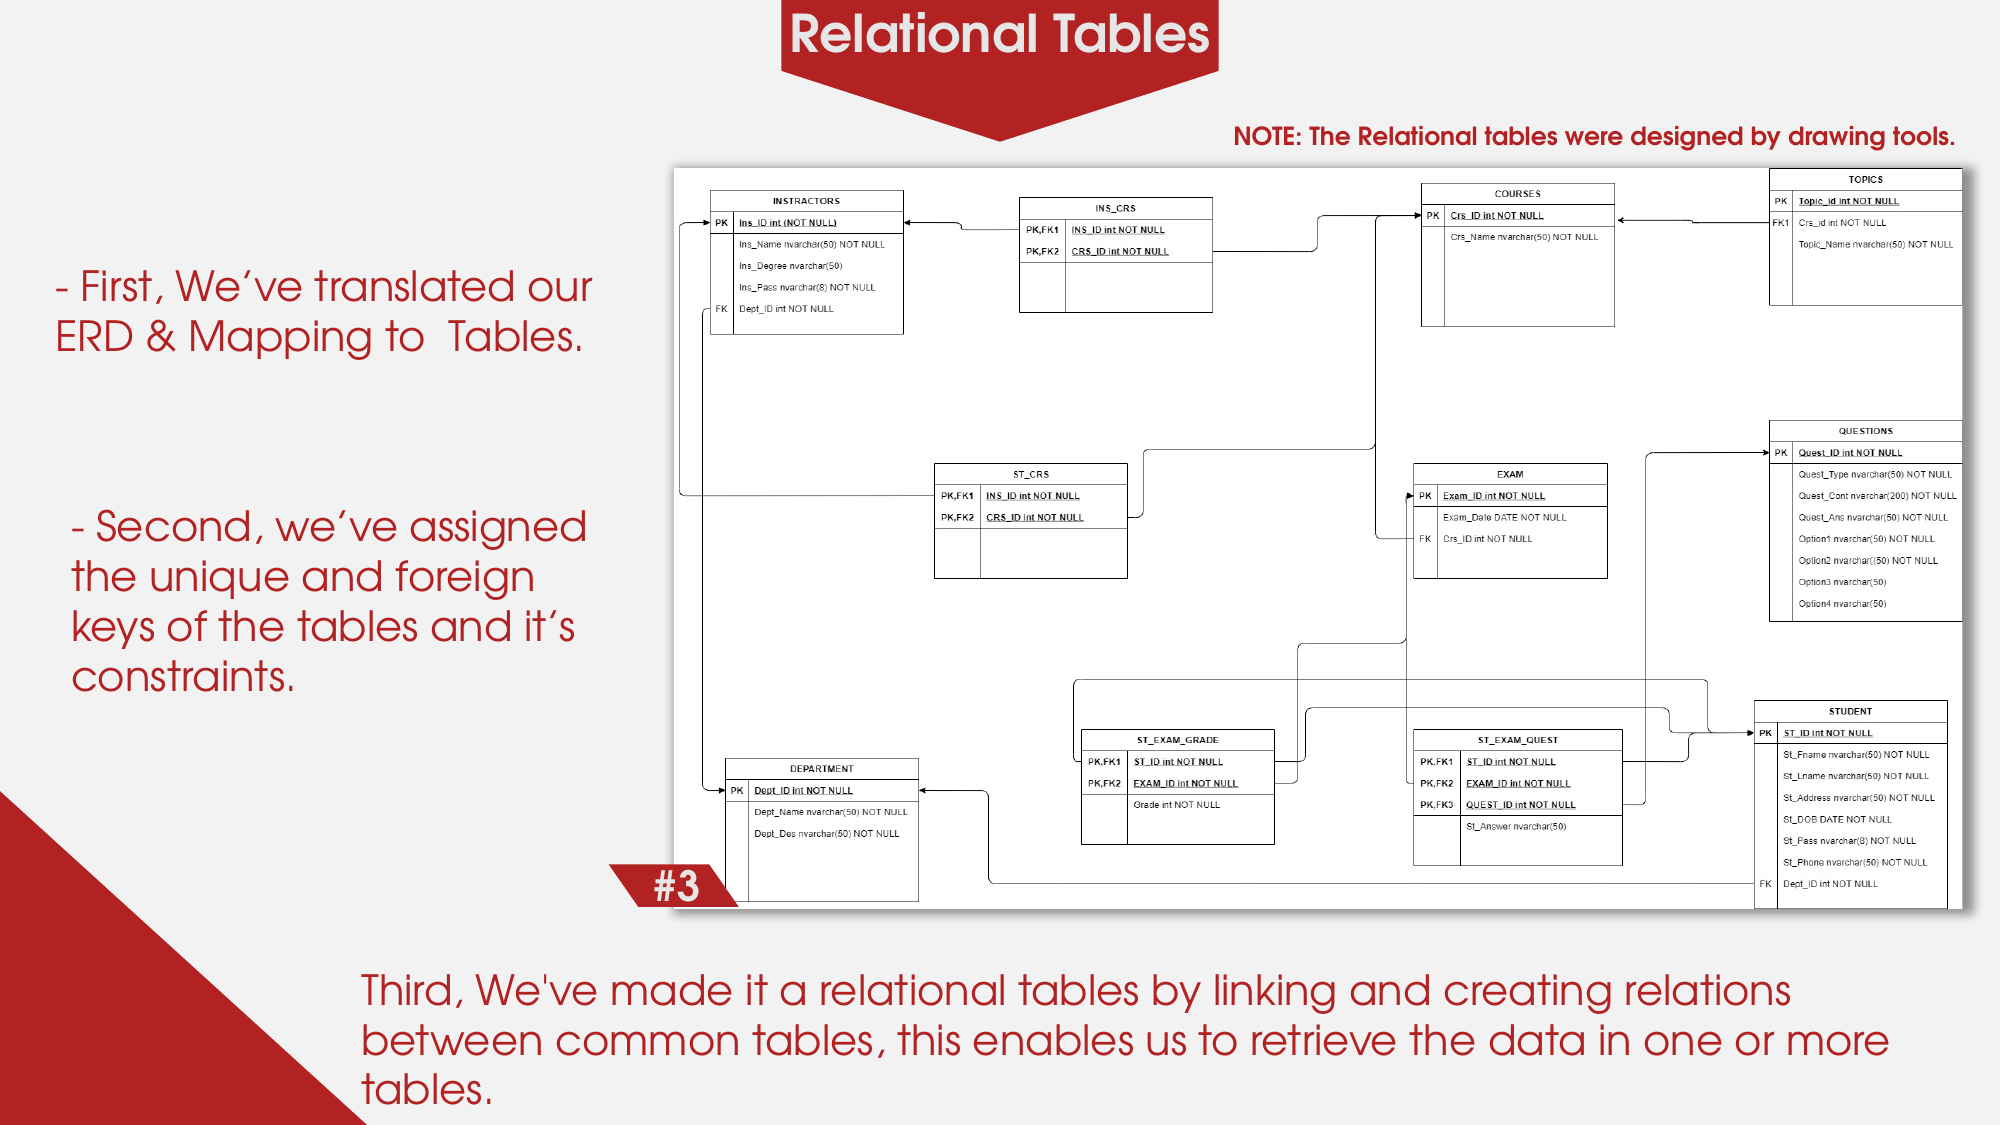

Relational Tables
NOTE: The Relational tables were designed by drawing tools.

- First, We’ve translated our ERD & Mapping to  Tables.
- Second, we’ve assigned the unique and foreign keys of the tables and it’s constraints.

#3

Third, We've made it a relational tables by linking and creating relations between common tables, this enables us to retrieve the data in one or more tables.